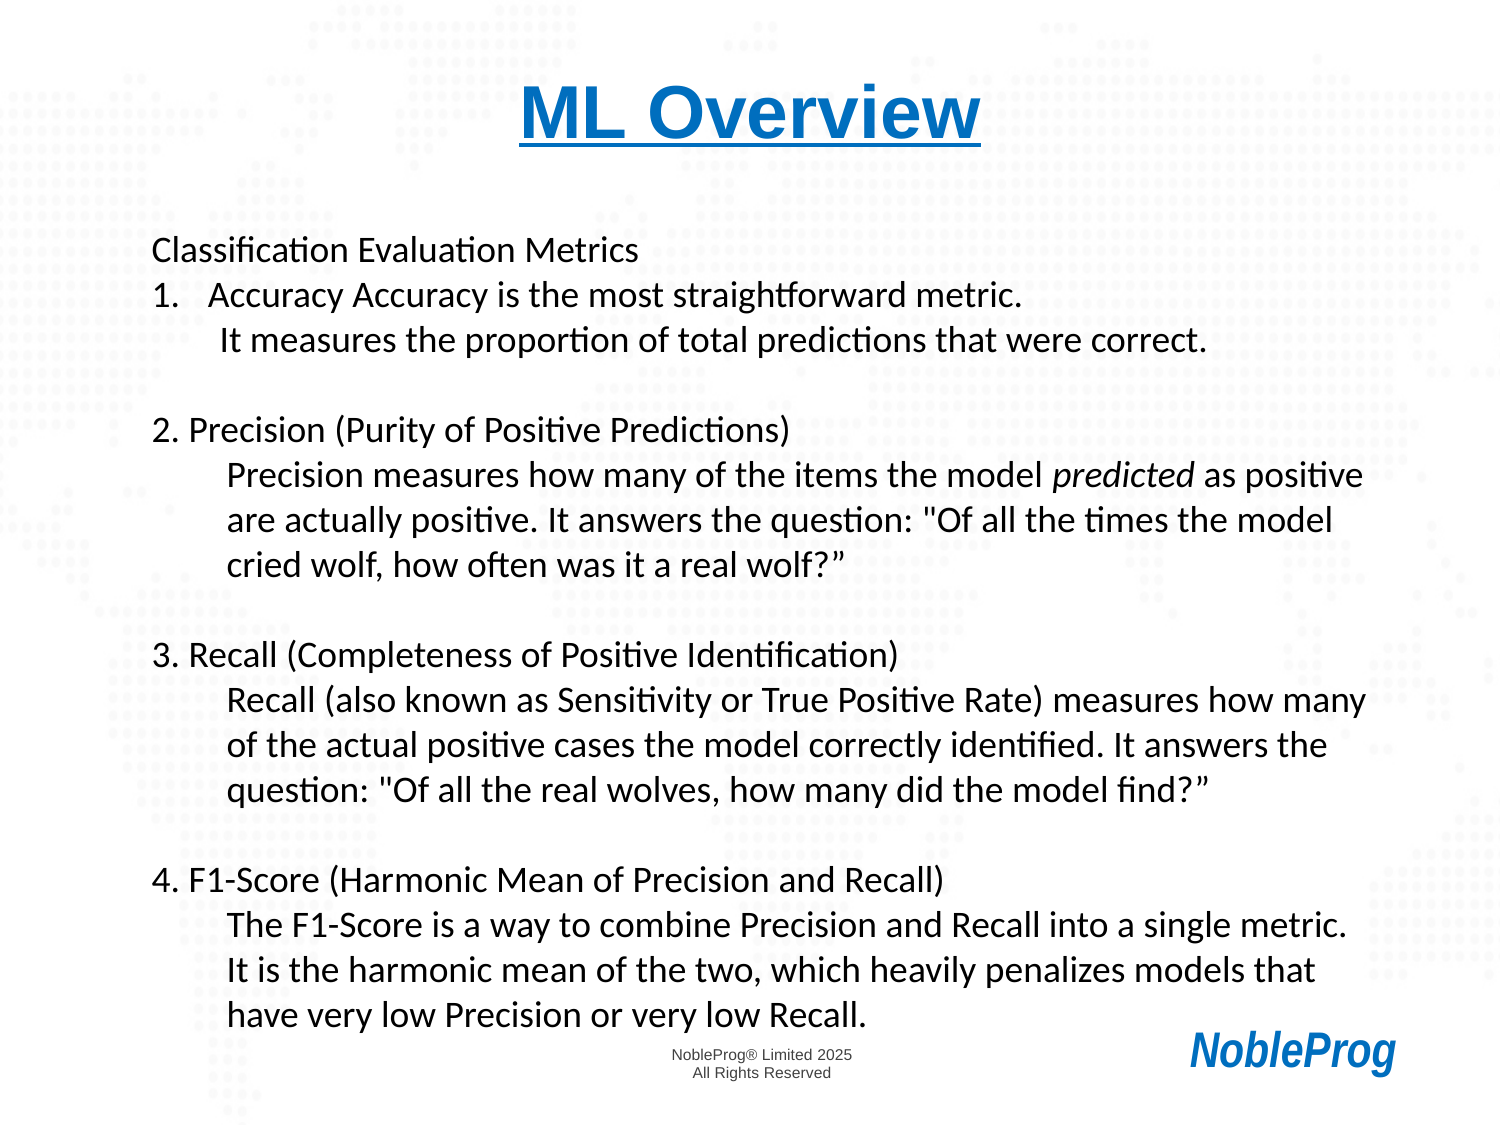

# ML Overview
Classification Evaluation Metrics
Accuracy Accuracy is the most straightforward metric.
        It measures the proportion of total predictions that were correct.

2. Precision (Purity of Positive Predictions)
Precision measures how many of the items the model predicted as positive are actually positive. It answers the question: "Of all the times the model cried wolf, how often was it a real wolf?”

3. Recall (Completeness of Positive Identification)
Recall (also known as Sensitivity or True Positive Rate) measures how many of the actual positive cases the model correctly identified. It answers the question: "Of all the real wolves, how many did the model find?”

4. F1-Score (Harmonic Mean of Precision and Recall)
The F1-Score is a way to combine Precision and Recall into a single metric. It is the harmonic mean of the two, which heavily penalizes models that have very low Precision or very low Recall.